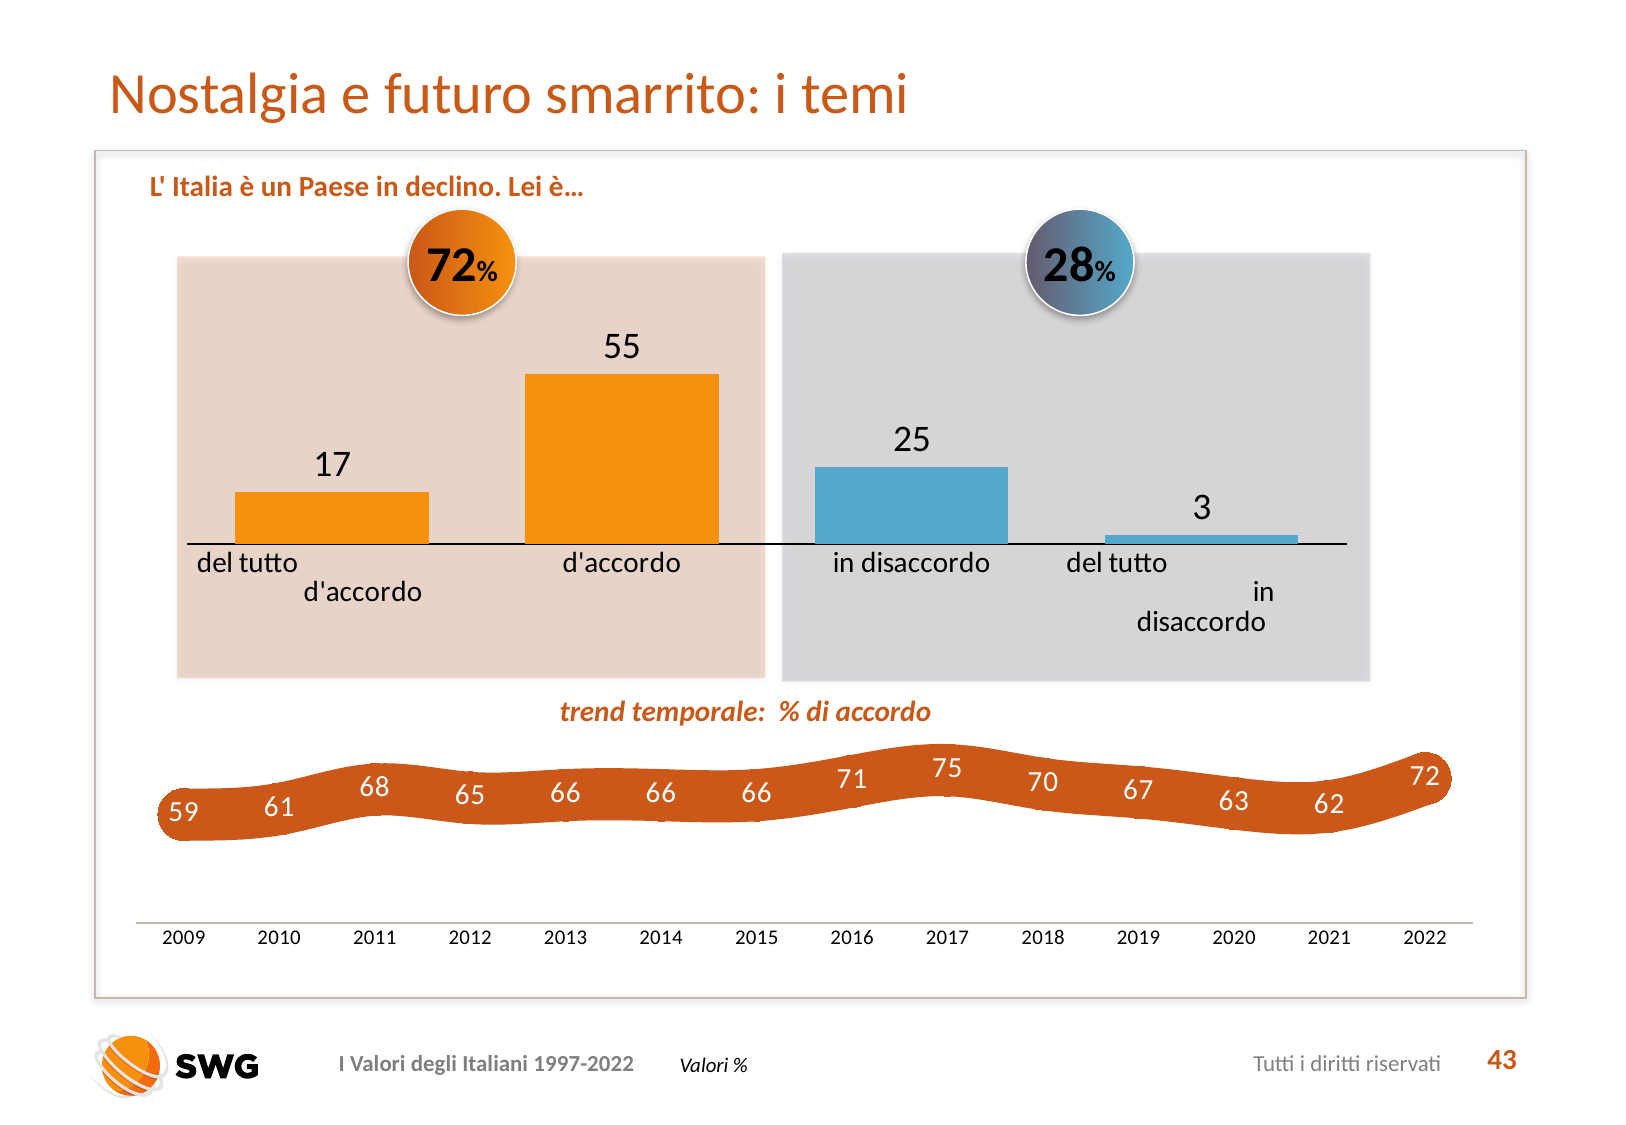

# Nostalgia e futuro smarrito: i temi

L' Italia è un Paese in declino. Lei è…

72%
28%

### Chart

| Category | Serie 1 |
|---|---|
| del tutto                                      d'accordo | 17.0 |
| d'accordo | 55.0 |
| in disaccordo | 25.0 |
| del tutto                                                in disaccordo | 3.0 |

### Chart

| Category |  |
|---|---|
| 2009 | 59.0 |
| 2010 | 61.0 |
| 2011 | 68.0 |
| 2012 | 65.0 |
| 2013 | 66.0 |
| 2014 | 66.0 |
| 2015 | 66.0 |
| 2016 | 71.0 |
| 2017 | 75.0 |
| 2018 | 70.0 |
| 2019 | 67.0 |
| 2020 | 63.0 |
| 2021 | 62.0 |
| 2022 | 72.0 |
trend temporale:  % di accordo
43
Valori %